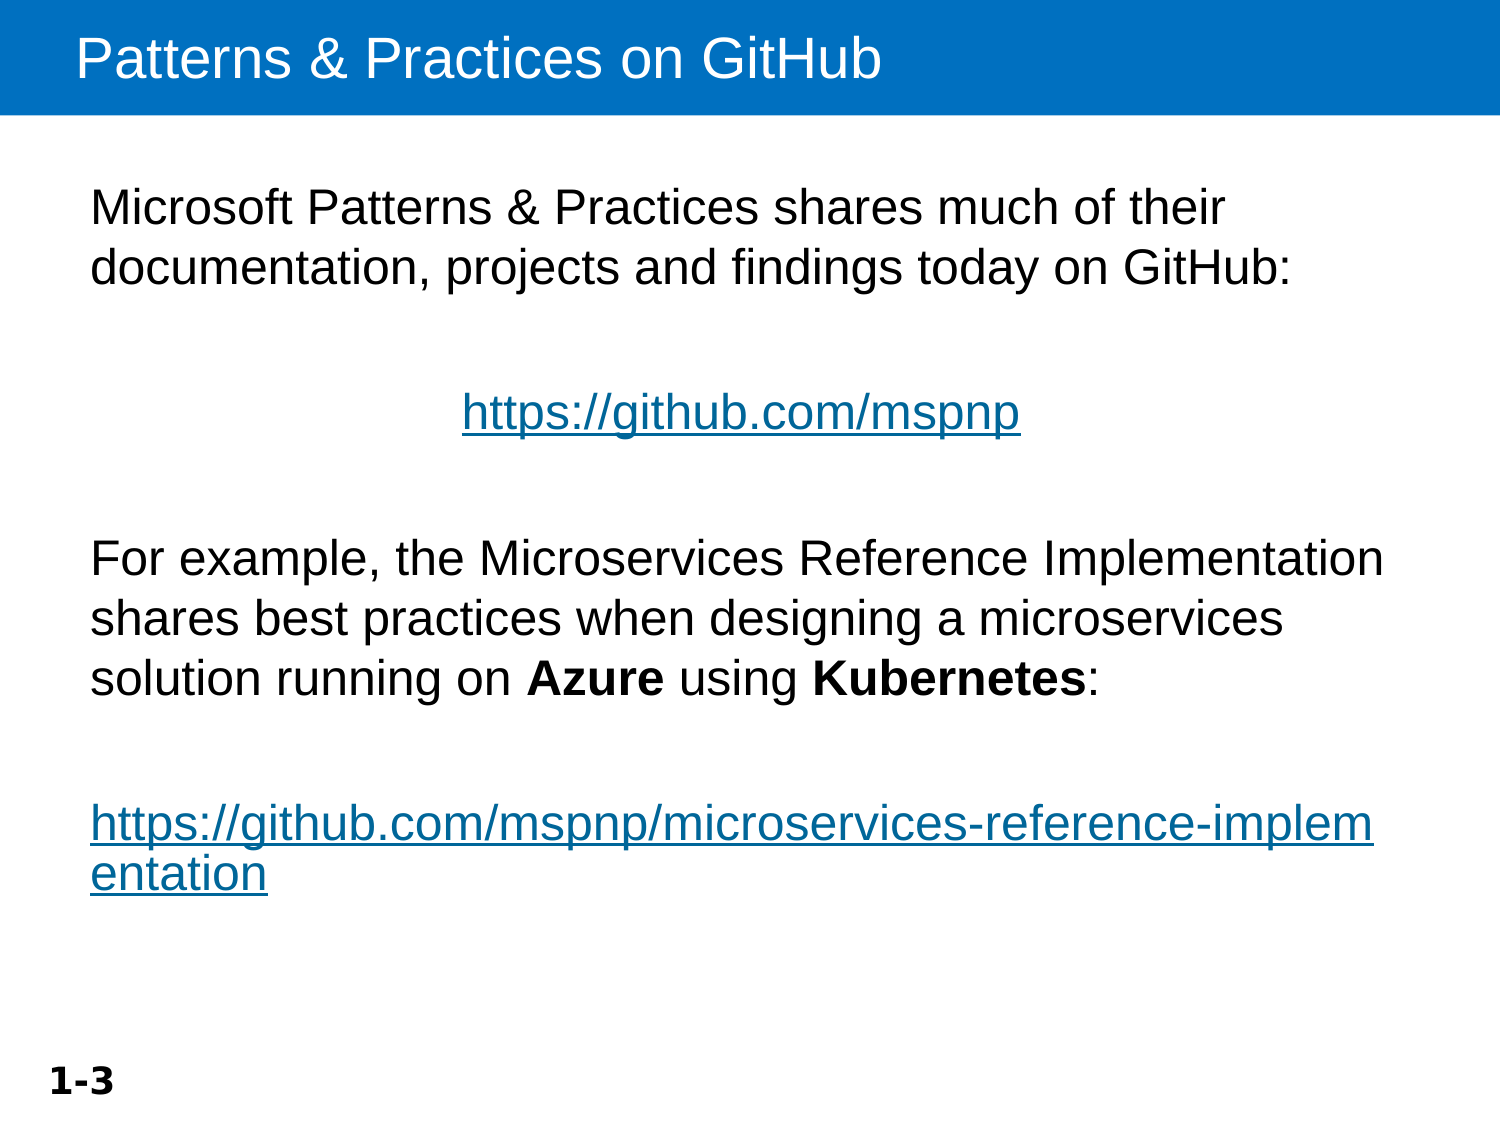

# Patterns & Practices on GitHub
Microsoft Patterns & Practices shares much of their documentation, projects and findings today on GitHub:

https://github.com/mspnp

For example, the Microservices Reference Implementation shares best practices when designing a microservices solution running on Azure using Kubernetes:

https://github.com/mspnp/microservices-reference-implementation

1-3